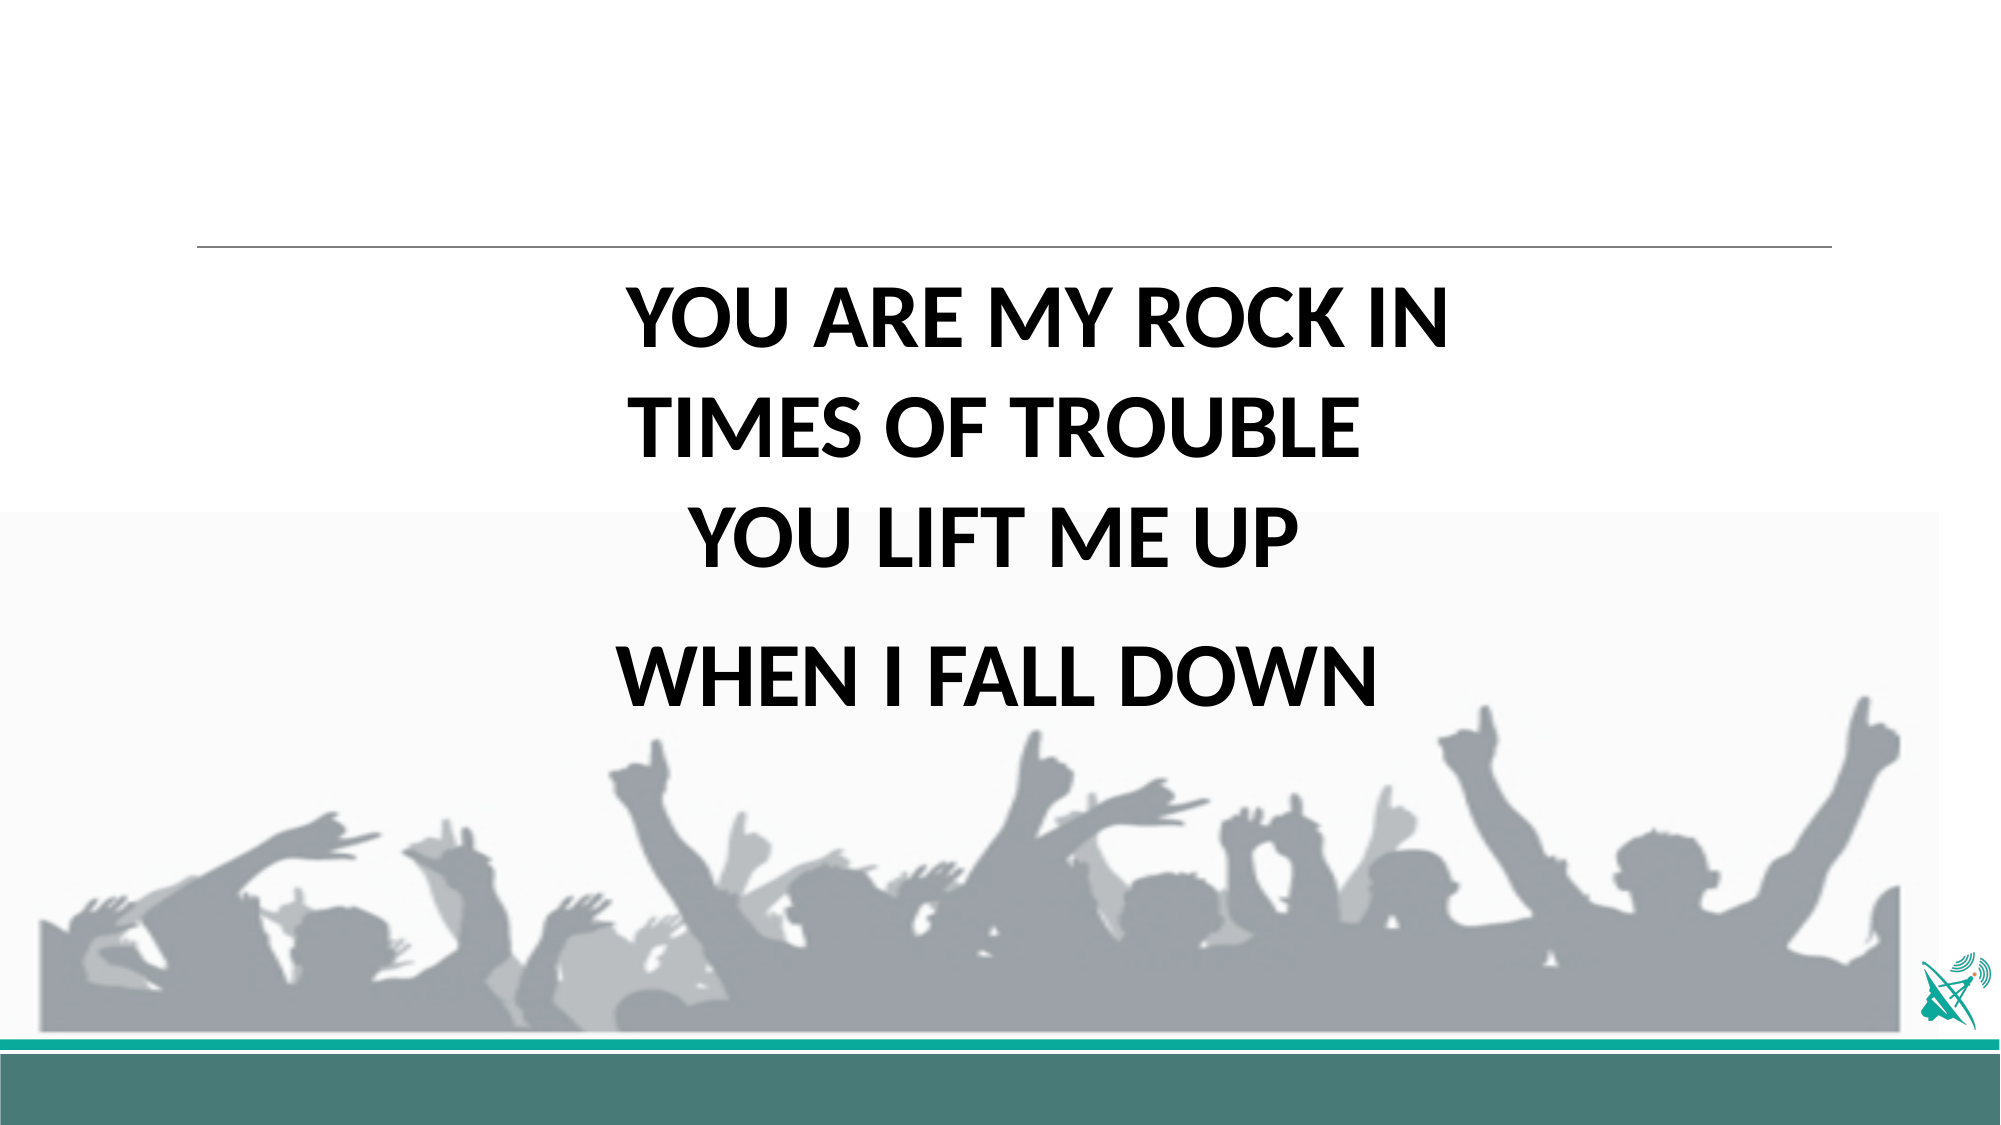

YOU ARE MY ROCK IN TIMES OF TROUBLE 
YOU LIFT ME UP
WHEN I FALL DOWN